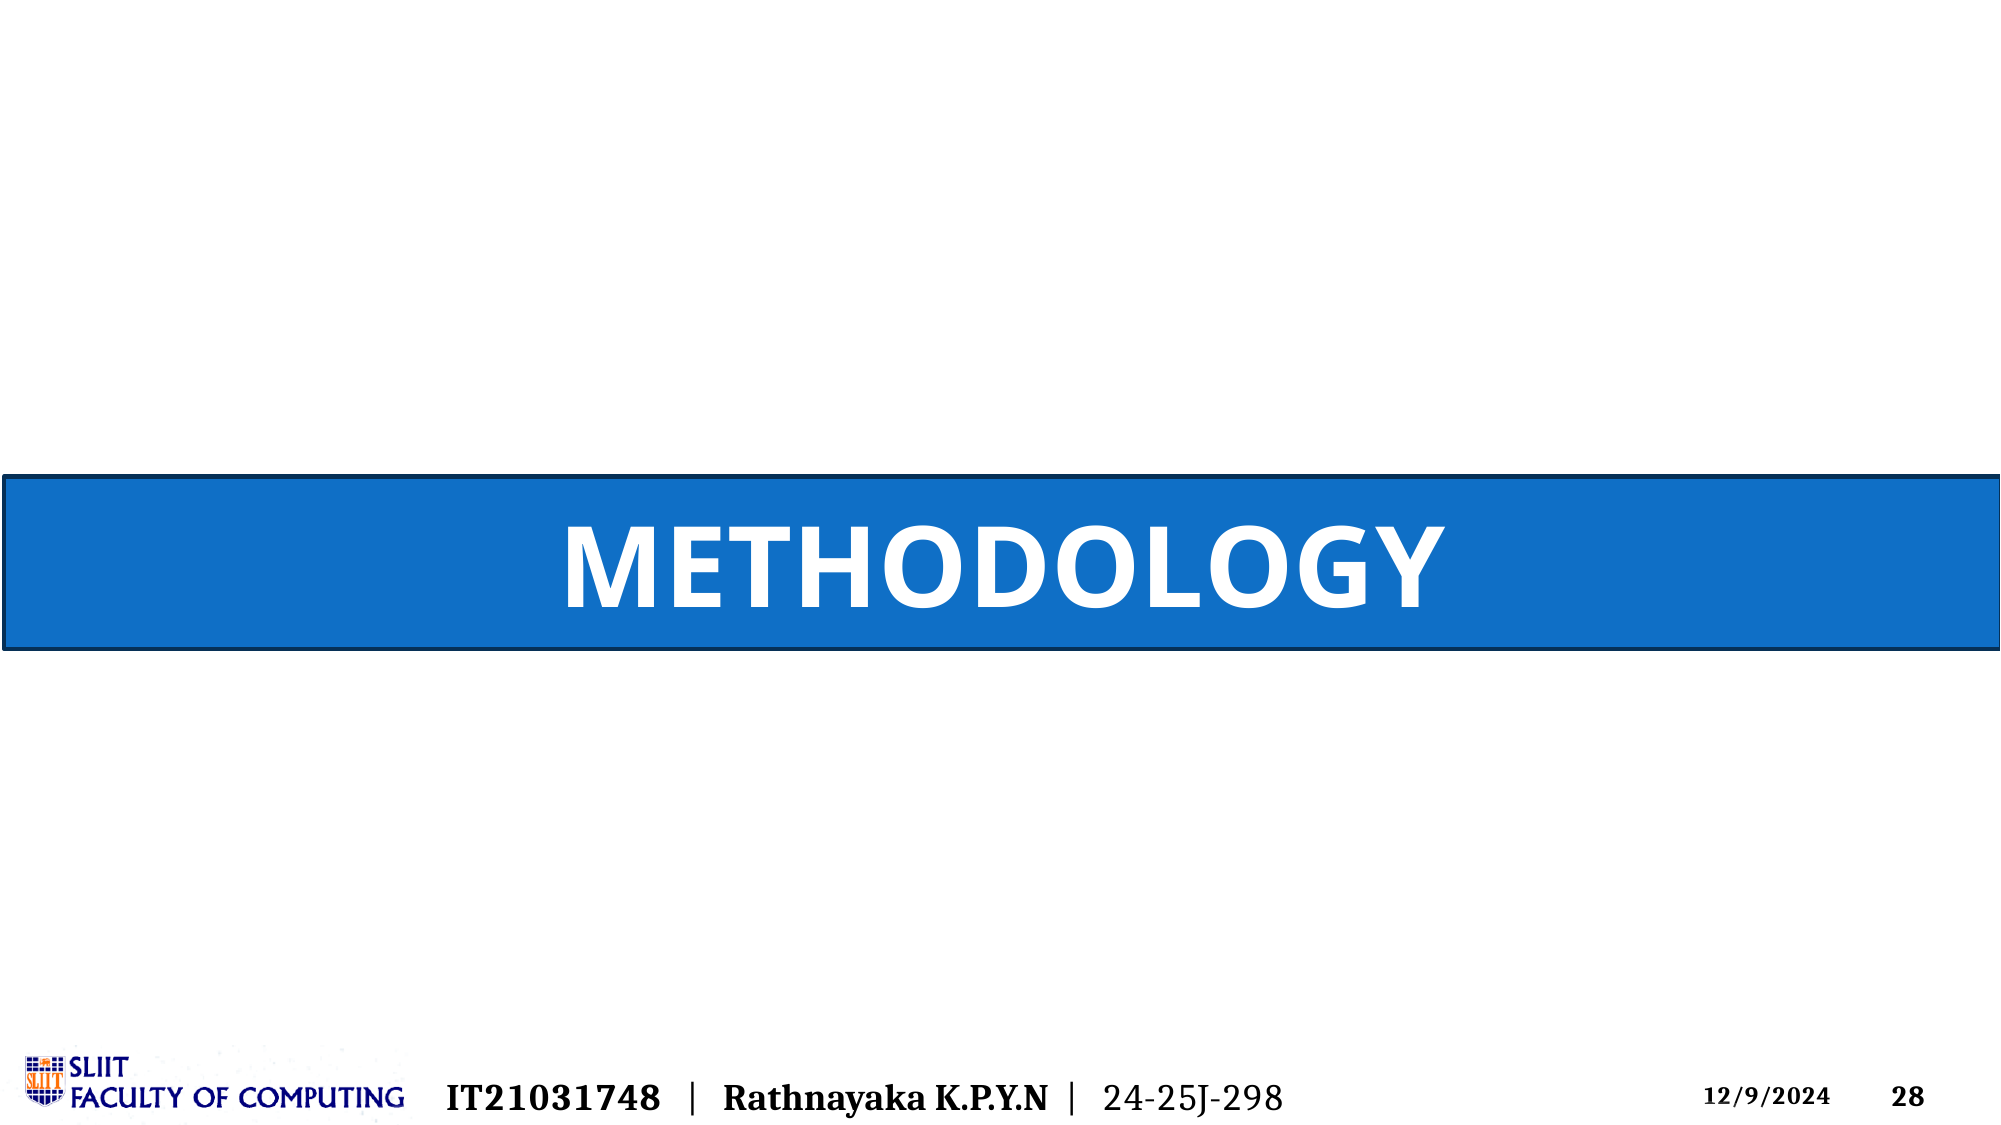

METHODOLOGY
IT21031748   |   Rathnayaka K.P.Y.N  |   24-25J-298